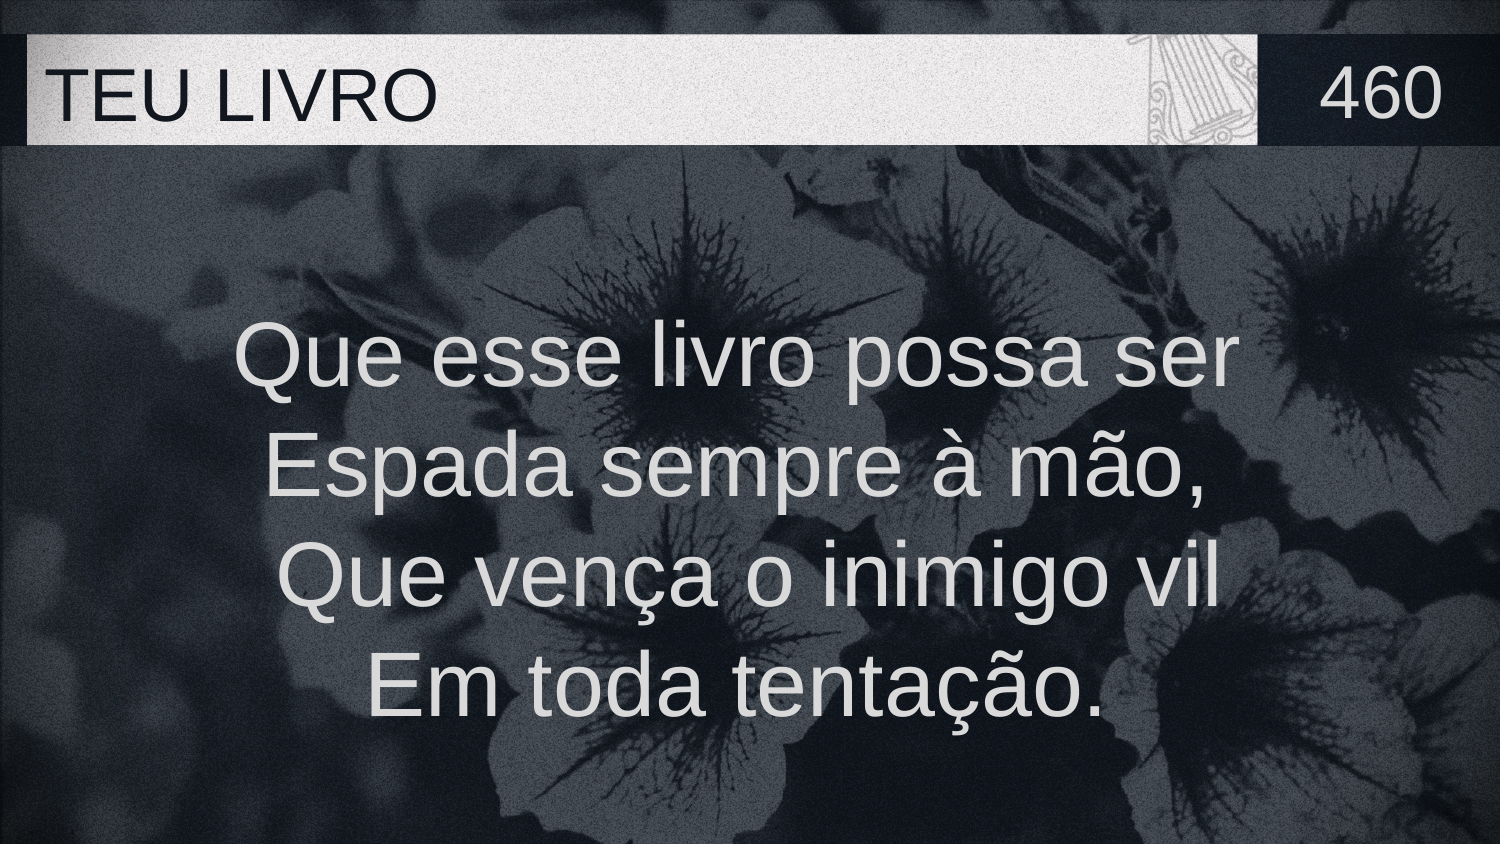

# TEU LIVRO
460
Que esse livro possa ser
Espada sempre à mão,
Que vença o inimigo vil
Em toda tentação.